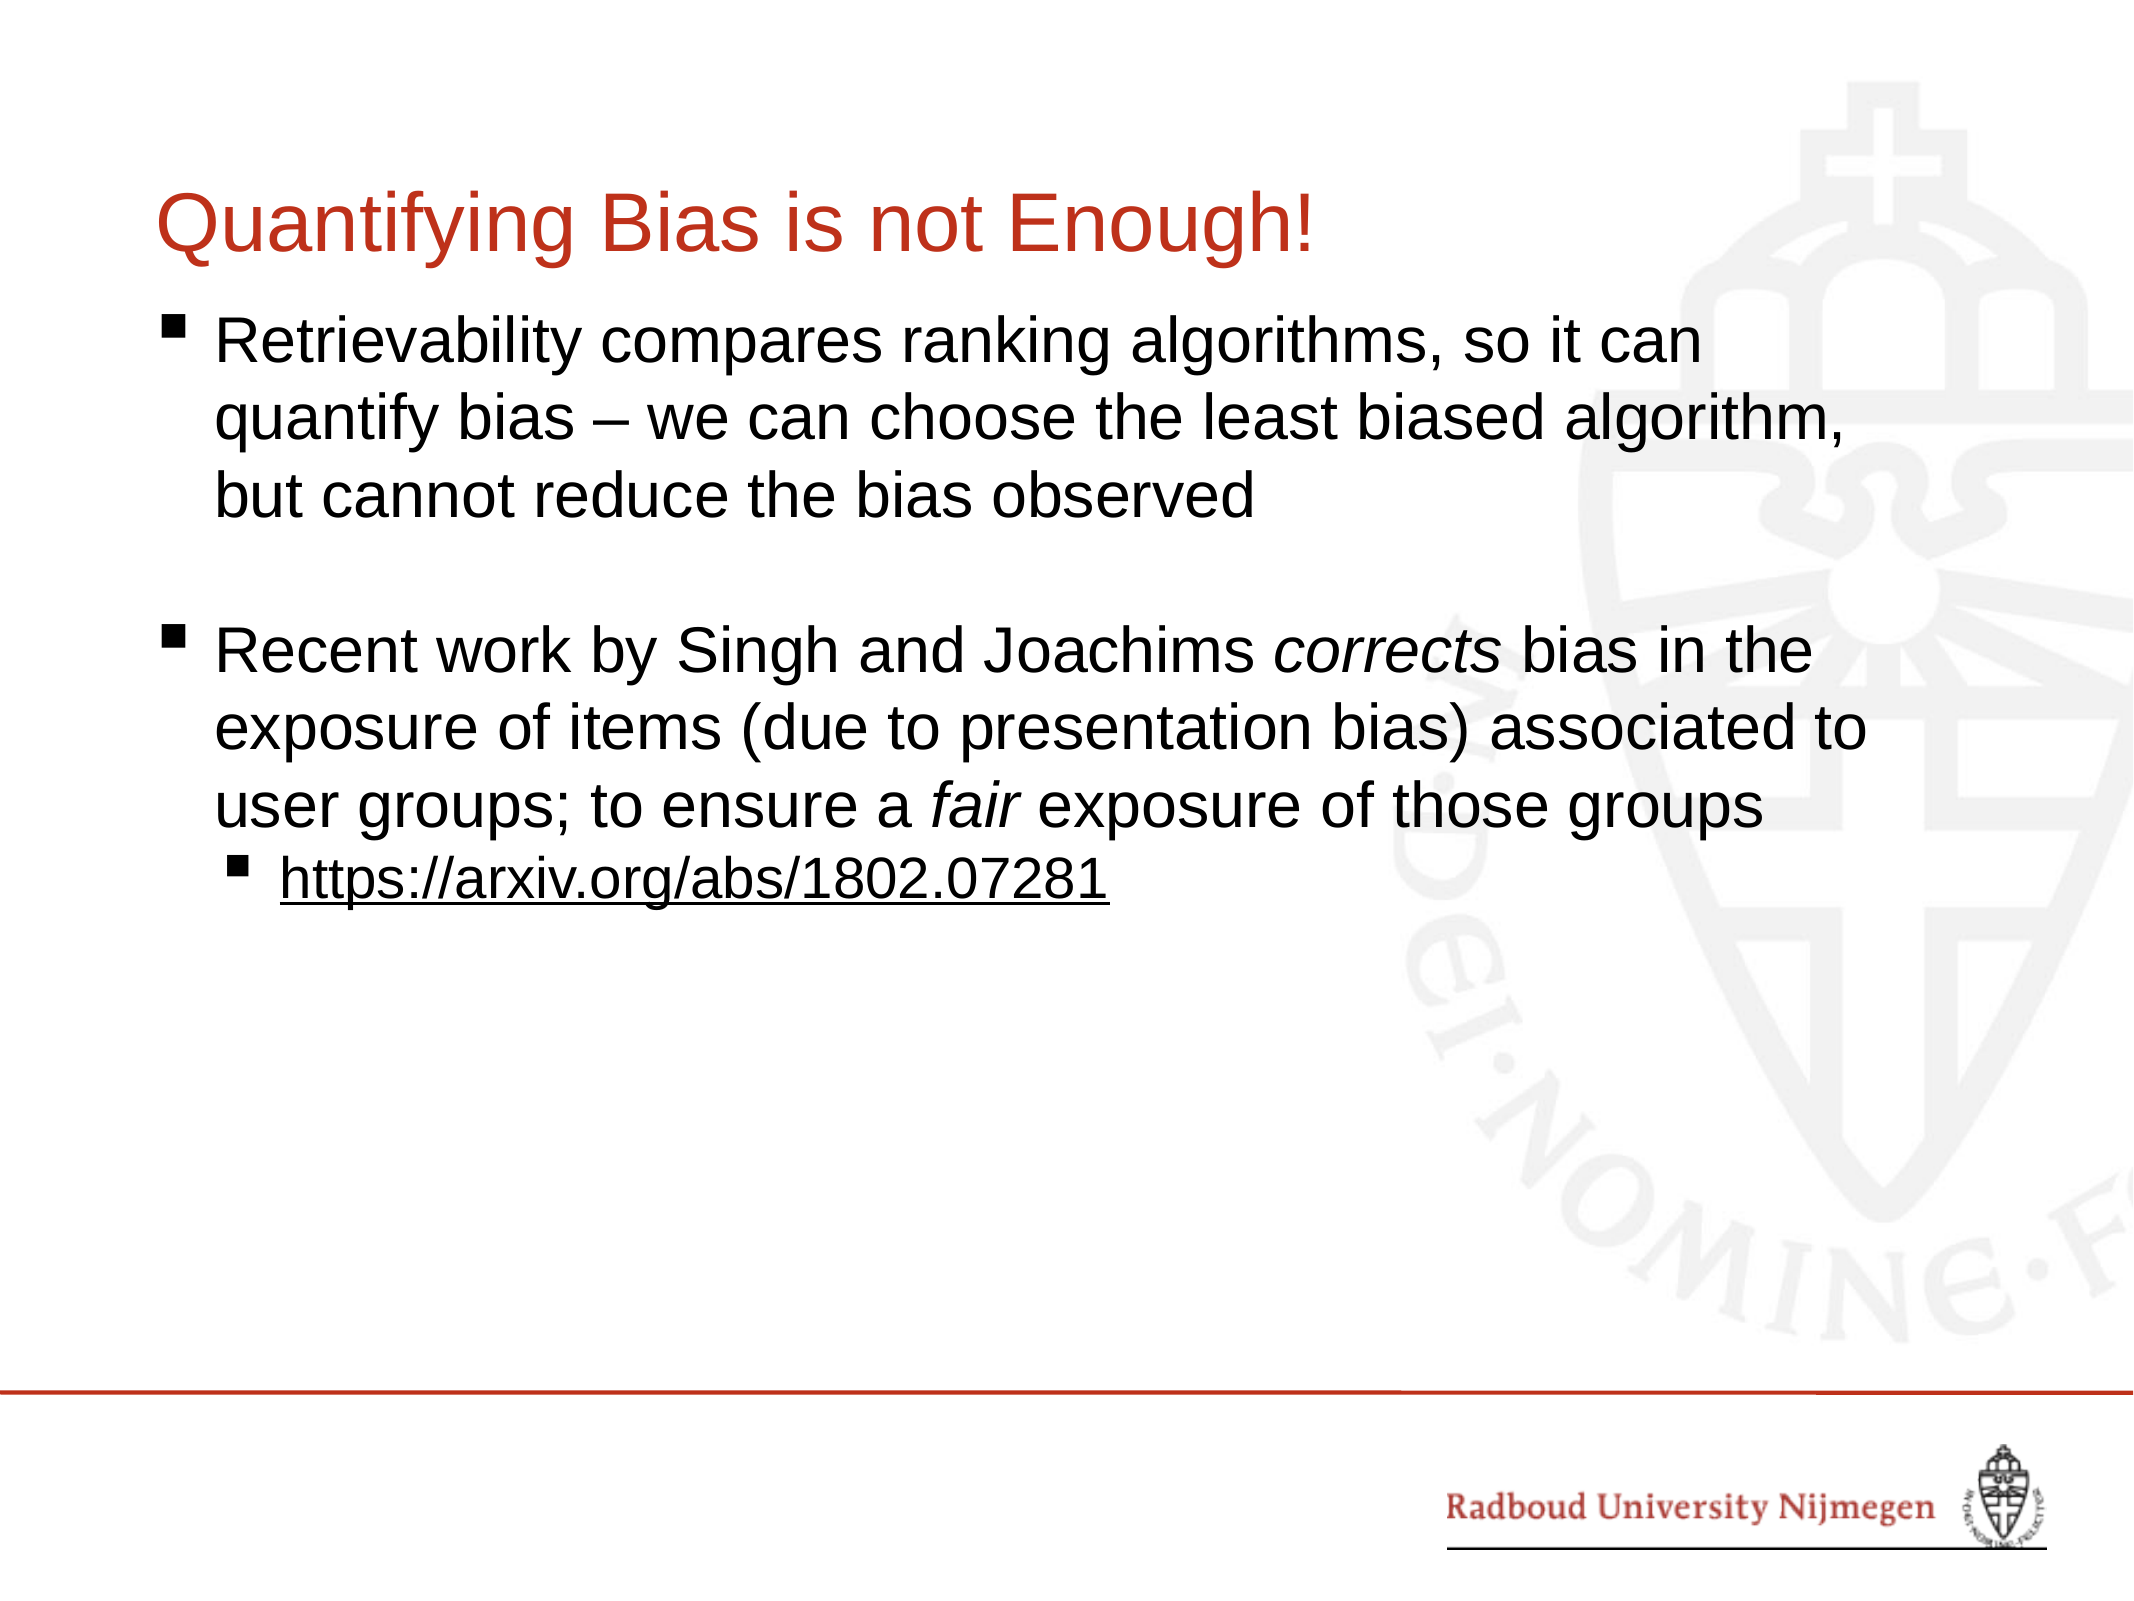

# Quantifying Bias is not Enough!
Retrievability compares ranking algorithms, so it can quantify bias – we can choose the least biased algorithm, but cannot reduce the bias observed

Recent work by Singh and Joachims corrects bias in the exposure of items (due to presentation bias) associated to user groups; to ensure a fair exposure of those groups
https://arxiv.org/abs/1802.07281